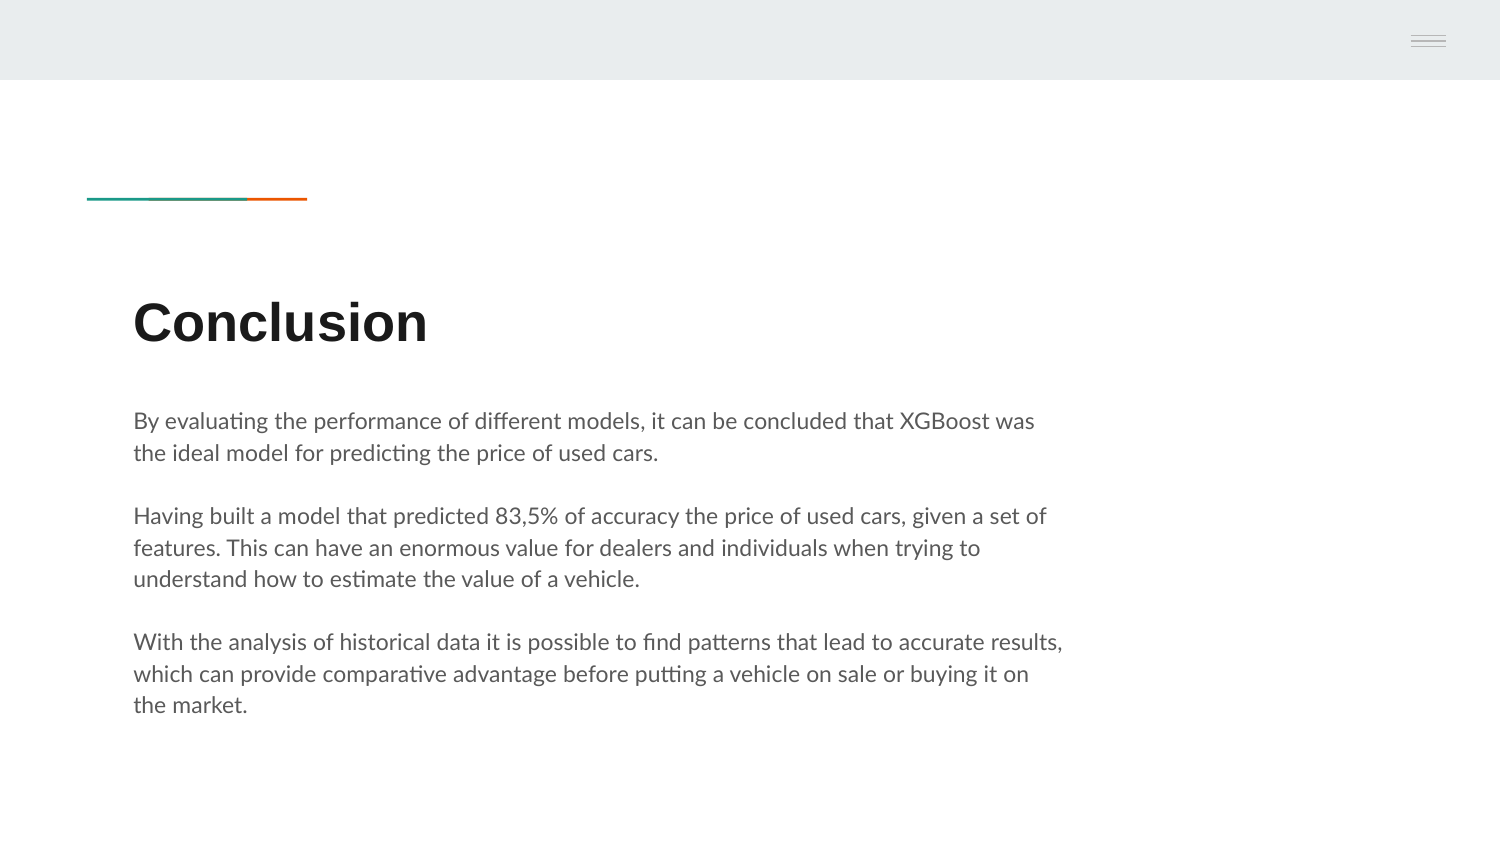

# Conclusion
By evaluating the performance of different models, it can be concluded that XGBoost was the ideal model for predicting the price of used cars.

Having built a model that predicted 83,5% of accuracy the price of used cars, given a set of features. This can have an enormous value for dealers and individuals when trying to understand how to estimate the value of a vehicle.

With the analysis of historical data it is possible to find patterns that lead to accurate results, which can provide comparative advantage before putting a vehicle on sale or buying it on the market.